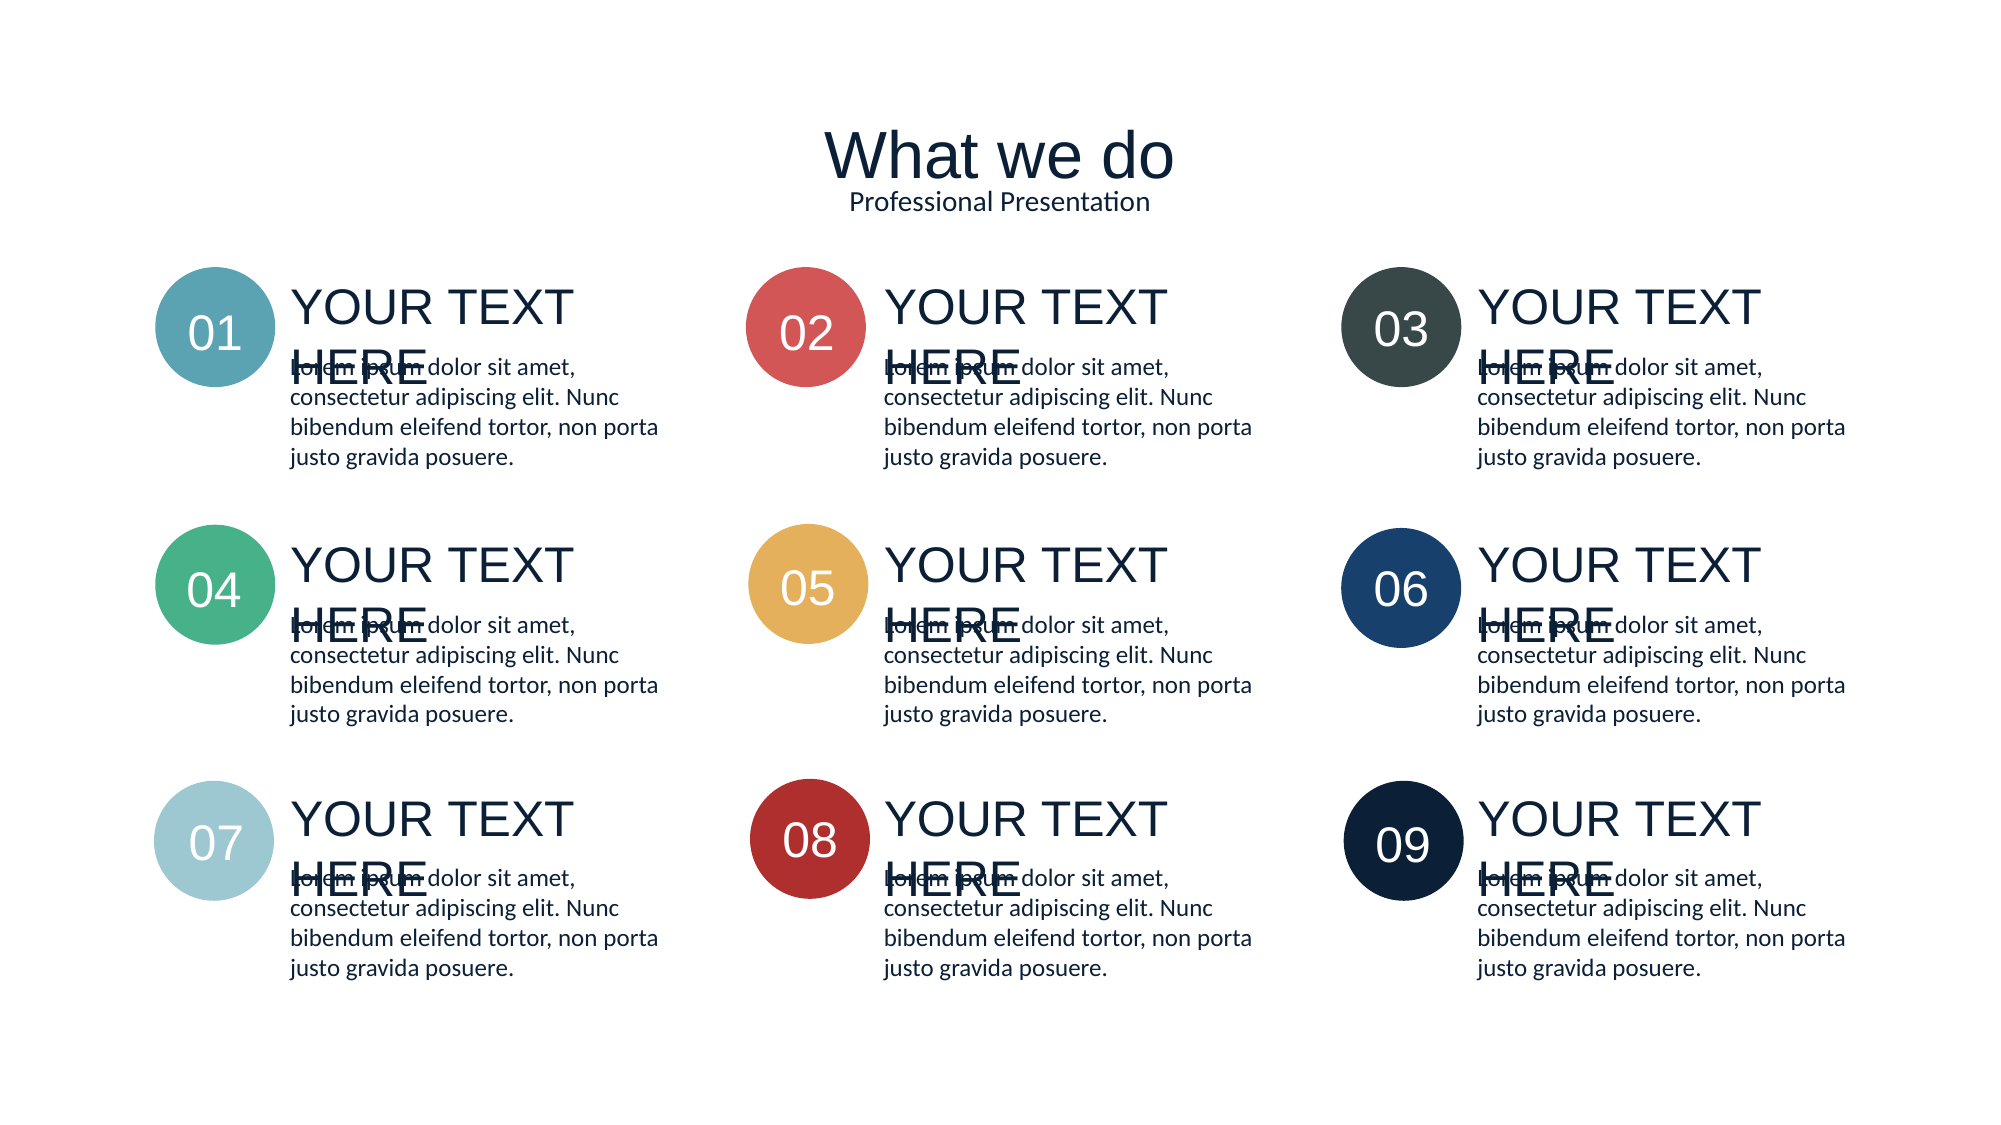

What we do
Professional Presentation

YOUR TEXT HERE
YOUR TEXT HERE
YOUR TEXT HERE
03
02
01
Lorem ipsum dolor sit amet, consectetur adipiscing elit. Nunc bibendum eleifend tortor, non porta justo gravida posuere.
Lorem ipsum dolor sit amet, consectetur adipiscing elit. Nunc bibendum eleifend tortor, non porta justo gravida posuere.
Lorem ipsum dolor sit amet, consectetur adipiscing elit. Nunc bibendum eleifend tortor, non porta justo gravida posuere.

YOUR TEXT HERE
YOUR TEXT HERE
YOUR TEXT HERE

05
06
04
Lorem ipsum dolor sit amet, consectetur adipiscing elit. Nunc bibendum eleifend tortor, non porta justo gravida posuere.
Lorem ipsum dolor sit amet, consectetur adipiscing elit. Nunc bibendum eleifend tortor, non porta justo gravida posuere.
Lorem ipsum dolor sit amet, consectetur adipiscing elit. Nunc bibendum eleifend tortor, non porta justo gravida posuere.
YOUR TEXT HERE

YOUR TEXT HERE
YOUR TEXT HERE

08
07
09
Lorem ipsum dolor sit amet, consectetur adipiscing elit. Nunc bibendum eleifend tortor, non porta justo gravida posuere.
Lorem ipsum dolor sit amet, consectetur adipiscing elit. Nunc bibendum eleifend tortor, non porta justo gravida posuere.
Lorem ipsum dolor sit amet, consectetur adipiscing elit. Nunc bibendum eleifend tortor, non porta justo gravida posuere.